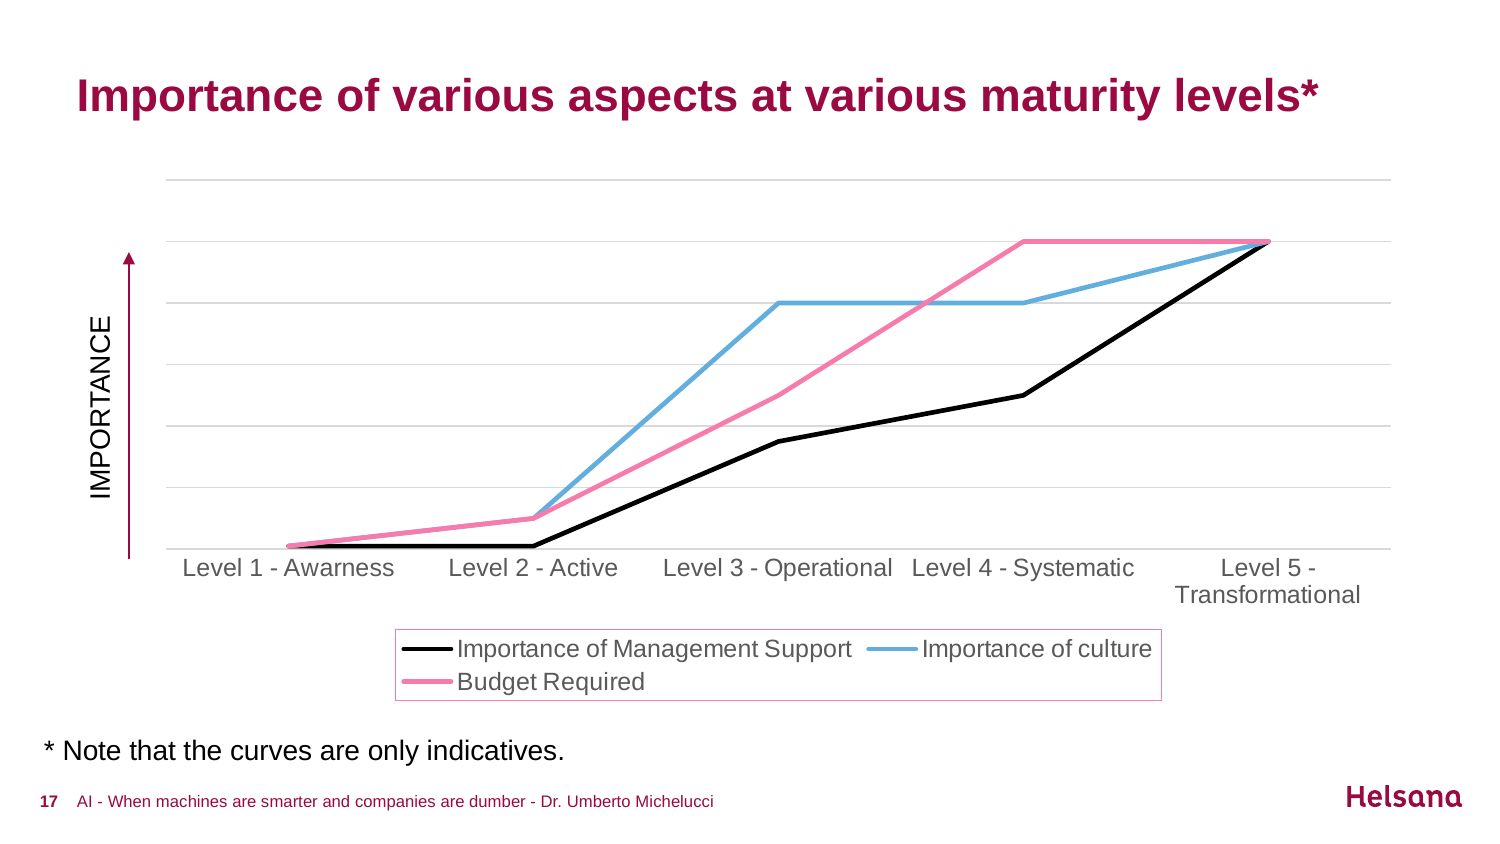

# Importance of various aspects at various maturity levels*

### Chart

| Category | Importance of Management Support | Importance of culture | Budget Required |
|---|---|---|---|
| Level 1 - Awarness | 1.0 | 1.0 | 1.0 |
| Level 2 - Active | 1.0 | 10.0 | 10.0 |
| Level 3 - Operational | 35.0 | 80.0 | 50.0 |
| Level 4 - Systematic | 50.0 | 80.0 | 100.0 |
| Level 5 - Transformational | 100.0 | 100.0 | 100.0 |
IMPORTANCE
* Note that the curves are only indicatives.
17
AI - When machines are smarter and companies are dumber - Dr. Umberto Michelucci